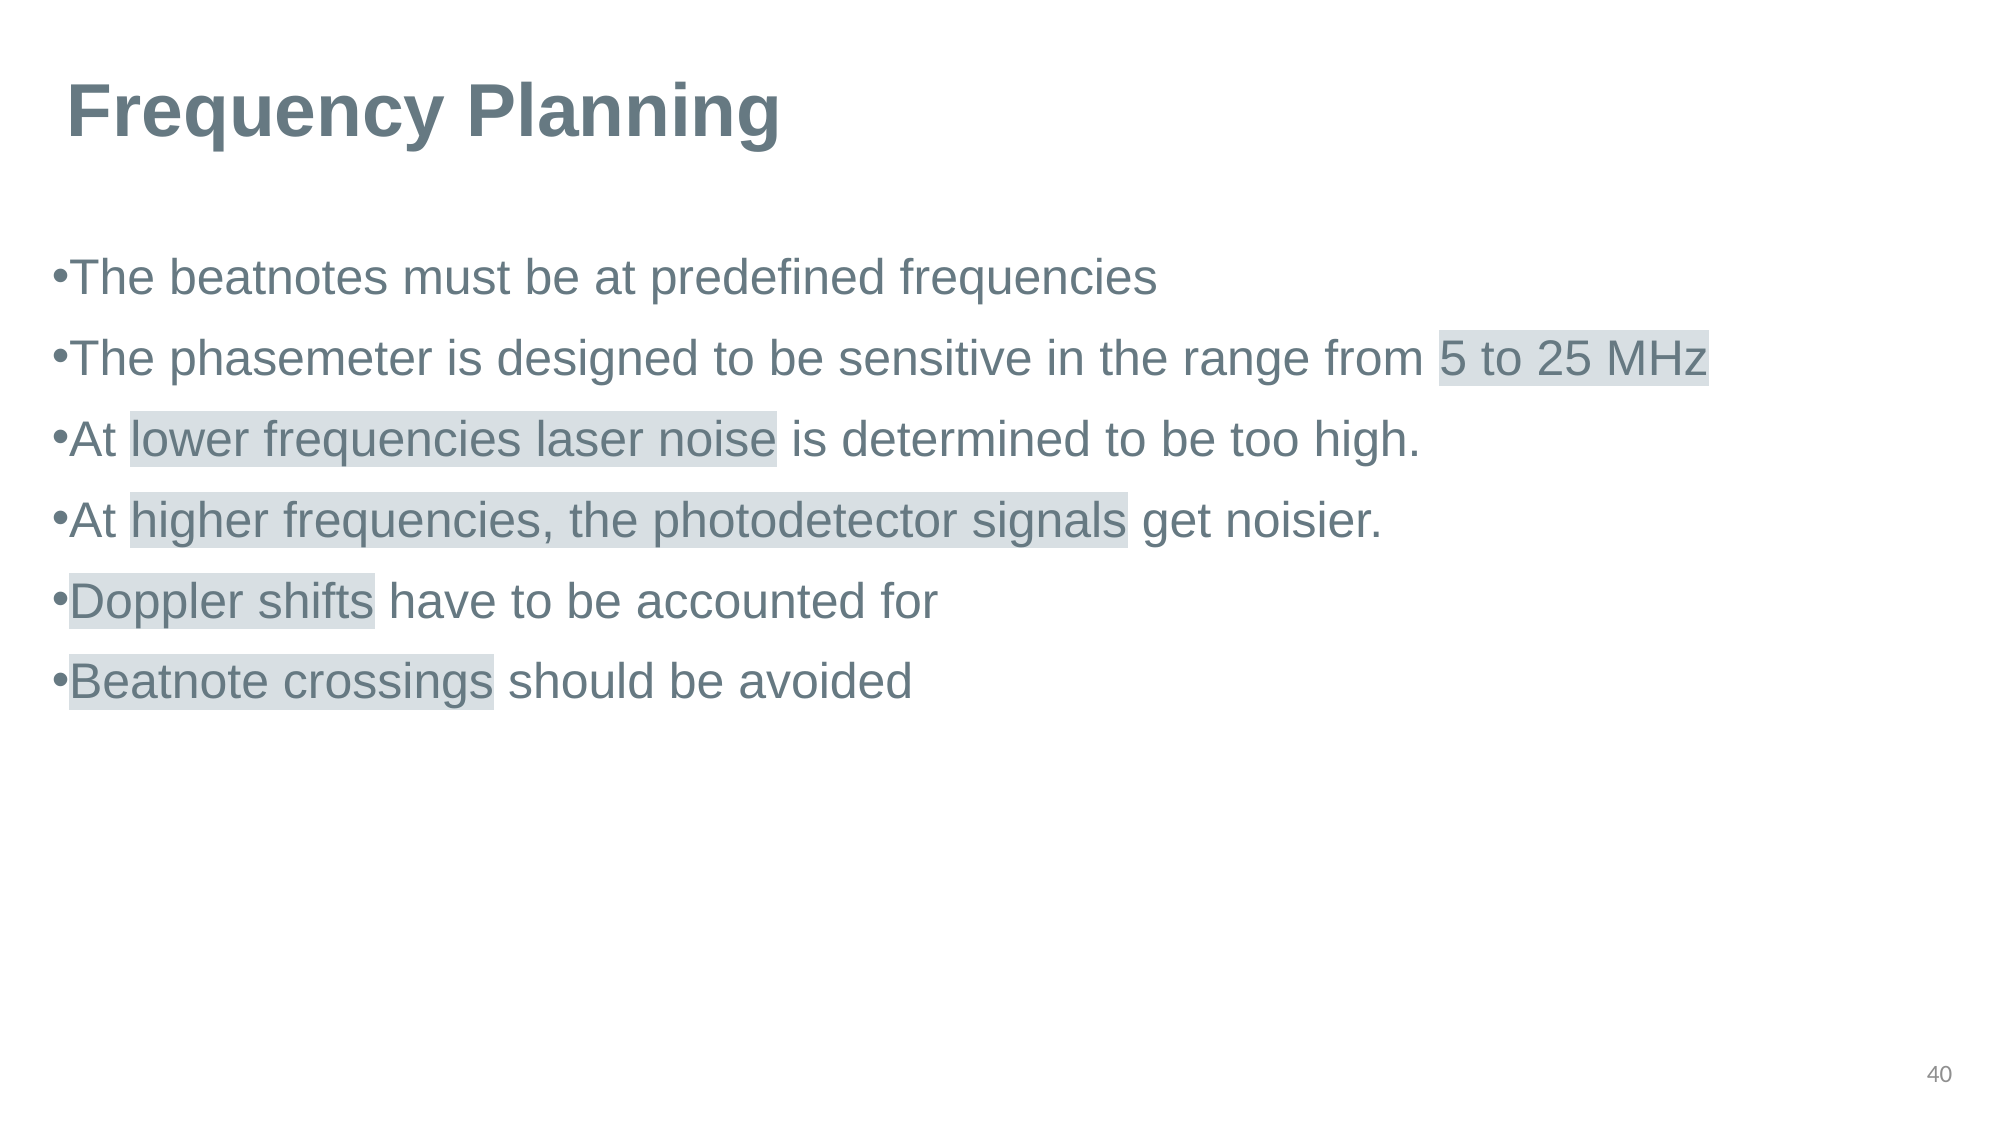

# Frequency Planning
The beatnotes must be at predefined frequencies
The phasemeter is designed to be sensitive in the range from 5 to 25 MHz
At lower frequencies laser noise is determined to be too high.
At higher frequencies, the photodetector signals get noisier.
Doppler shifts have to be accounted for
Beatnote crossings should be avoided
40